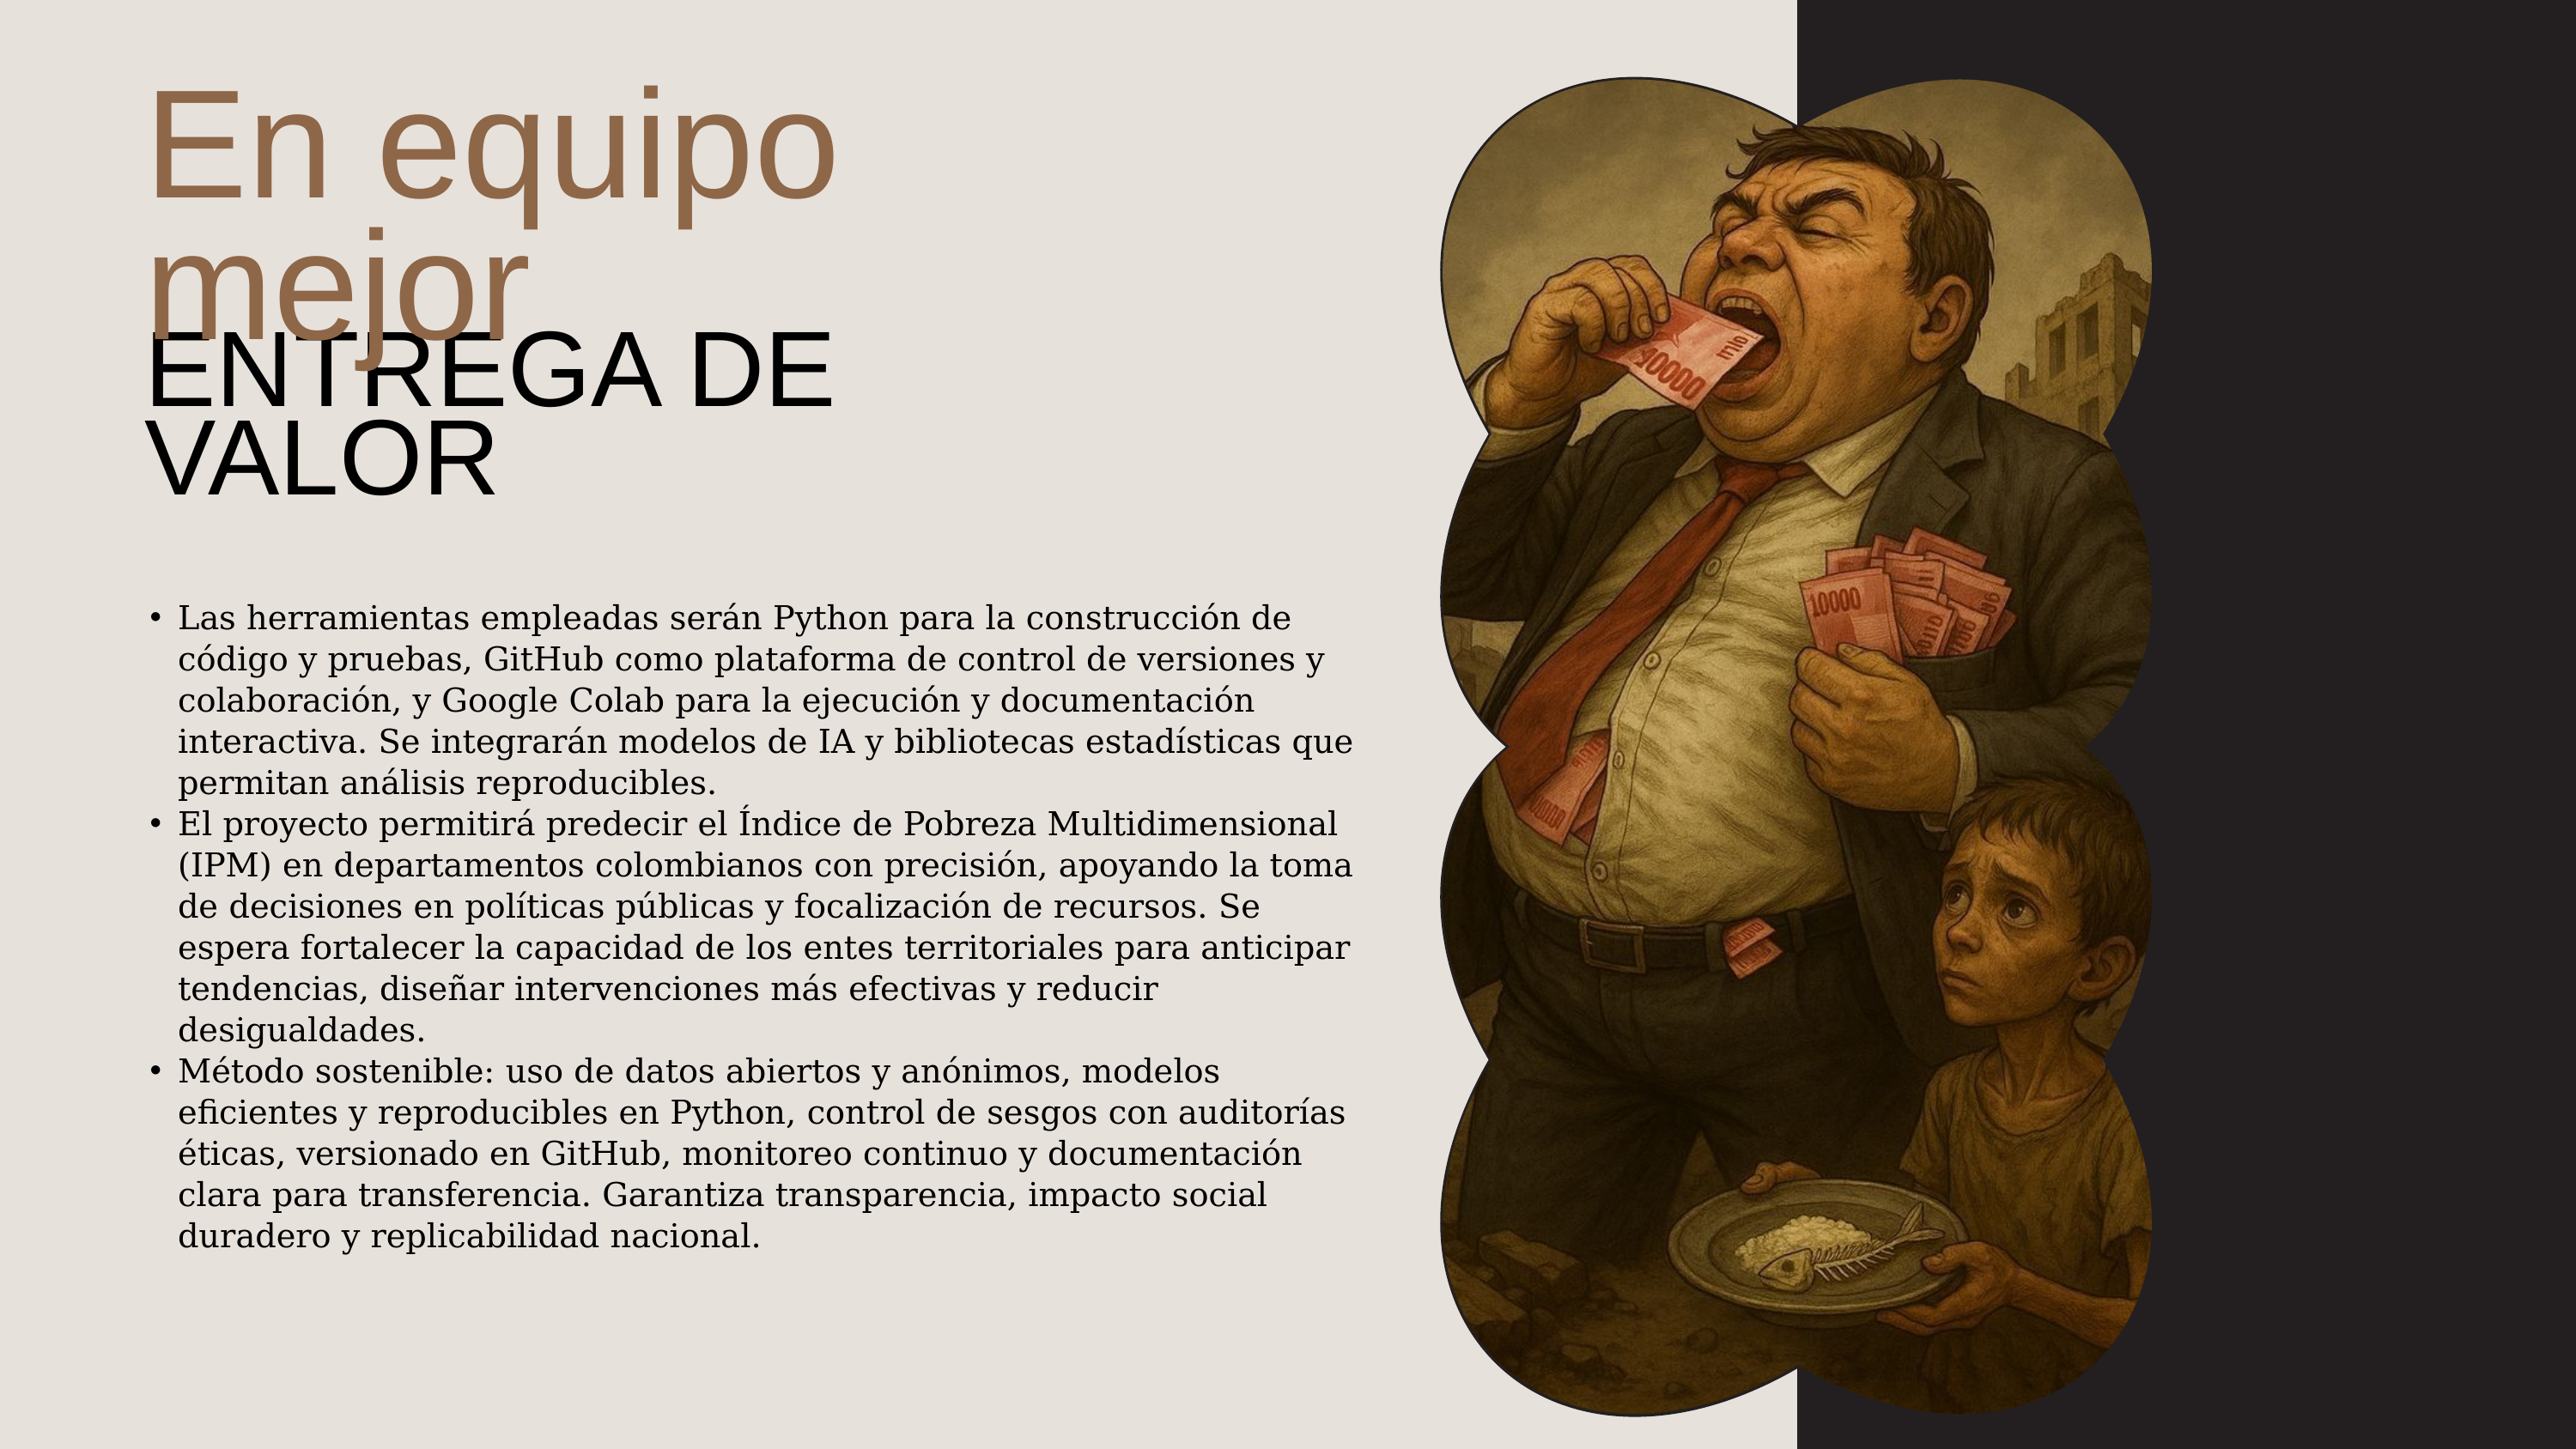

En equipo mejor
ENTREGA DE VALOR
Las herramientas empleadas serán Python para la construcción de código y pruebas, GitHub como plataforma de control de versiones y colaboración, y Google Colab para la ejecución y documentación interactiva. Se integrarán modelos de IA y bibliotecas estadísticas que permitan análisis reproducibles.
El proyecto permitirá predecir el Índice de Pobreza Multidimensional (IPM) en departamentos colombianos con precisión, apoyando la toma de decisiones en políticas públicas y focalización de recursos. Se espera fortalecer la capacidad de los entes territoriales para anticipar tendencias, diseñar intervenciones más efectivas y reducir desigualdades.
Método sostenible: uso de datos abiertos y anónimos, modelos eficientes y reproducibles en Python, control de sesgos con auditorías éticas, versionado en GitHub, monitoreo continuo y documentación clara para transferencia. Garantiza transparencia, impacto social duradero y replicabilidad nacional.